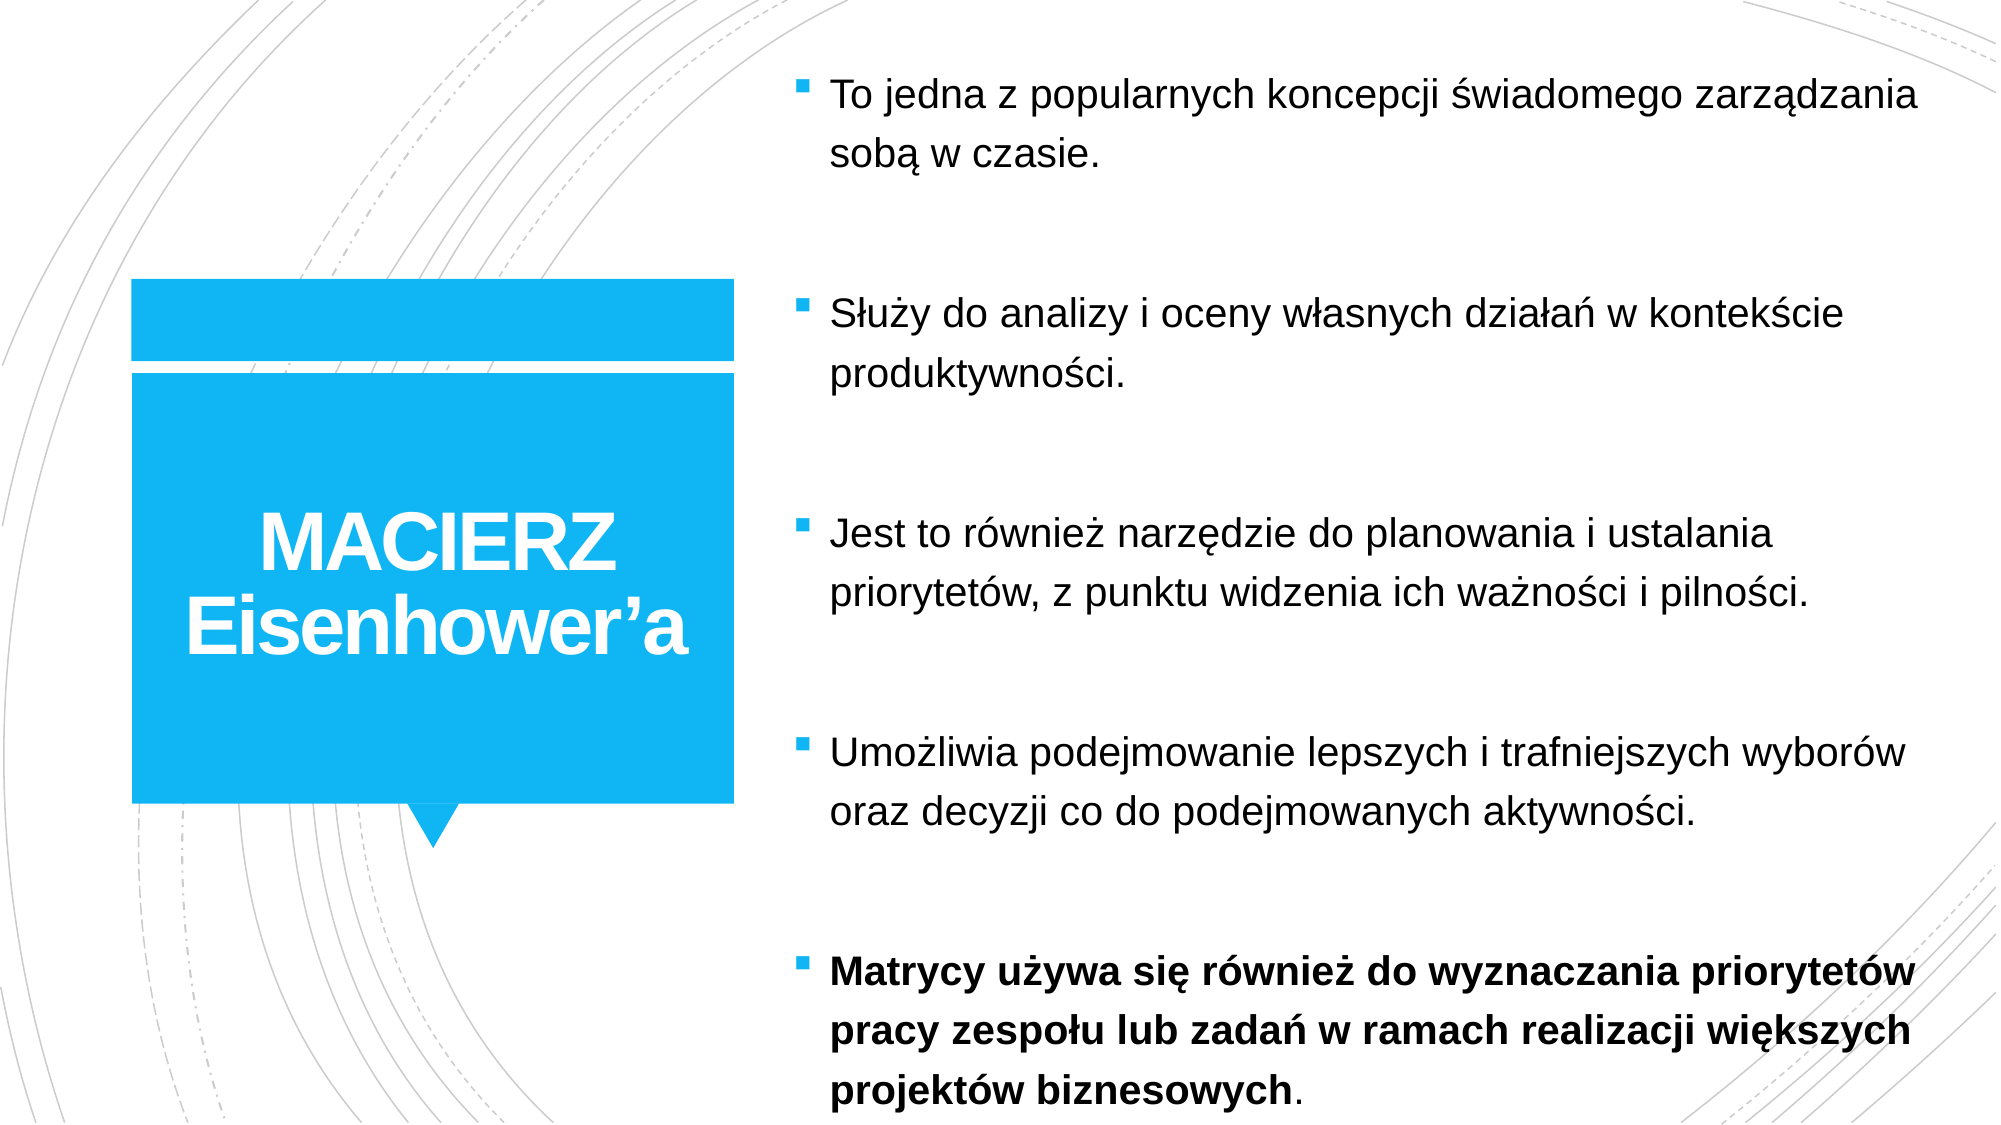

To jedna z popularnych koncepcji świadomego zarządzania sobą w czasie.

Służy do analizy i oceny własnych działań w kontekście produktywności.

Jest to również narzędzie do planowania i ustalania priorytetów, z punktu widzenia ich ważności i pilności.

Umożliwia podejmowanie lepszych i trafniejszych wyborów oraz decyzji co do podejmowanych aktywności.

Matrycy używa się również do wyznaczania priorytetów pracy zespołu lub zadań w ramach realizacji większych projektów biznesowych.
# MACIERZ Eisenhower’a